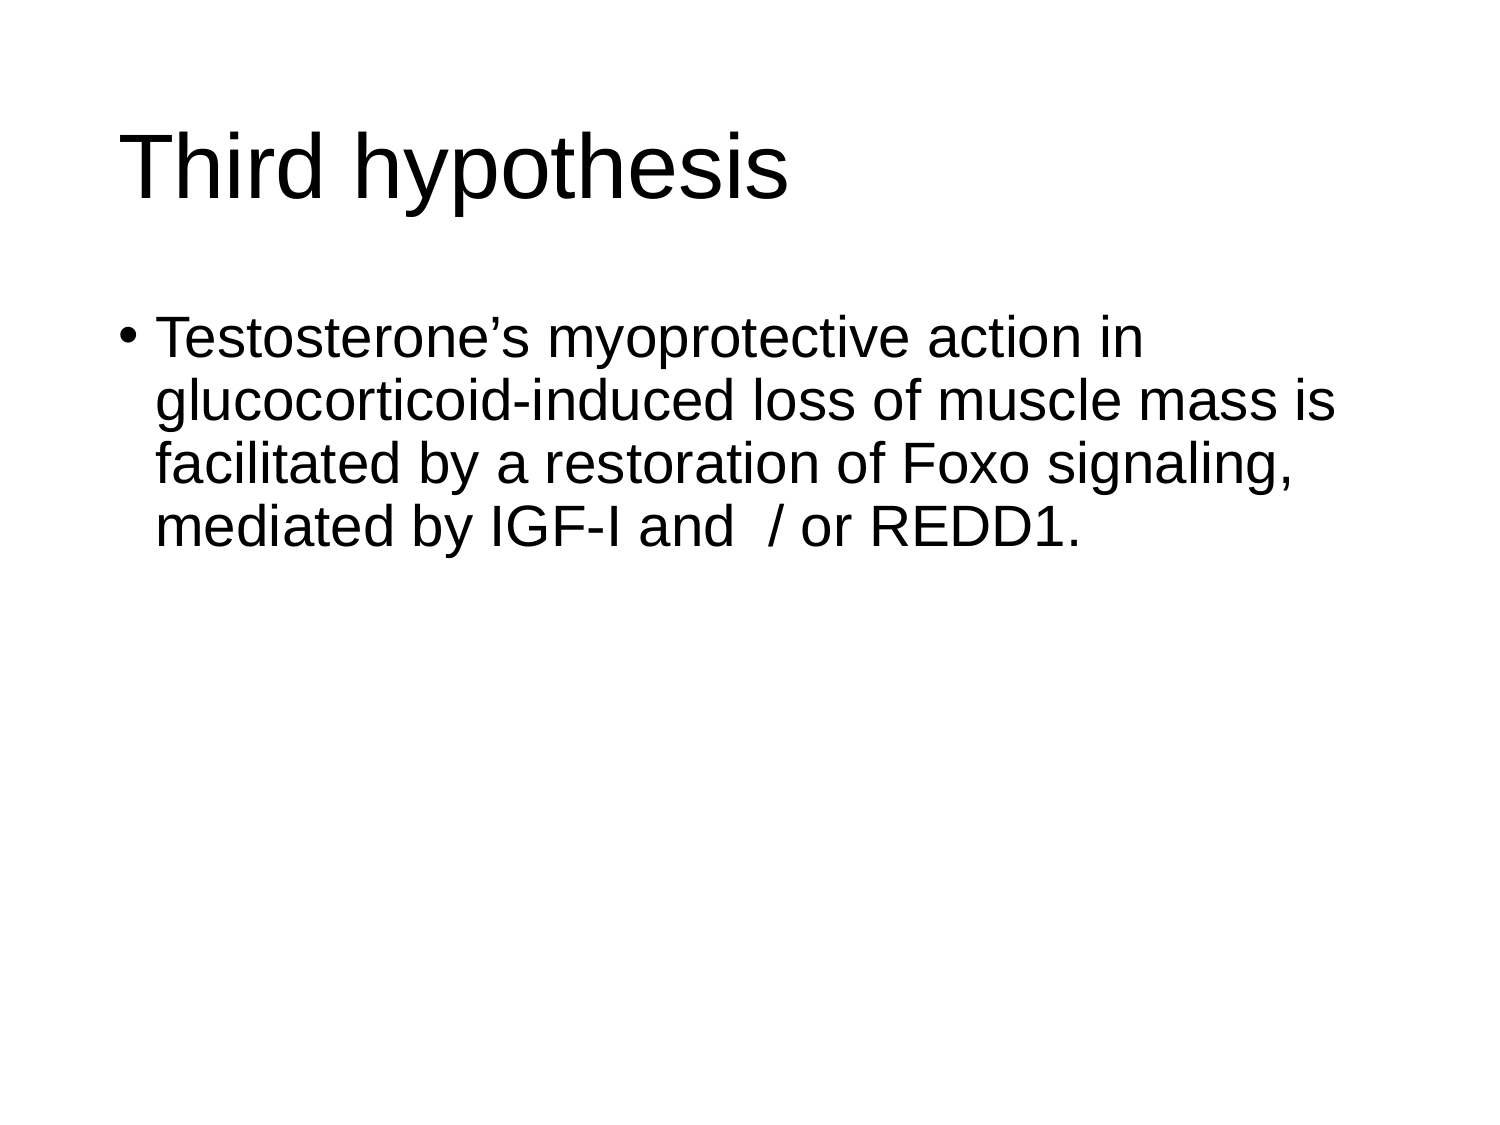

# Third hypothesis
Testosterone’s myoprotective action in glucocorticoid-induced loss of muscle mass is facilitated by a restoration of Foxo signaling, mediated by IGF-I and  / or REDD1.